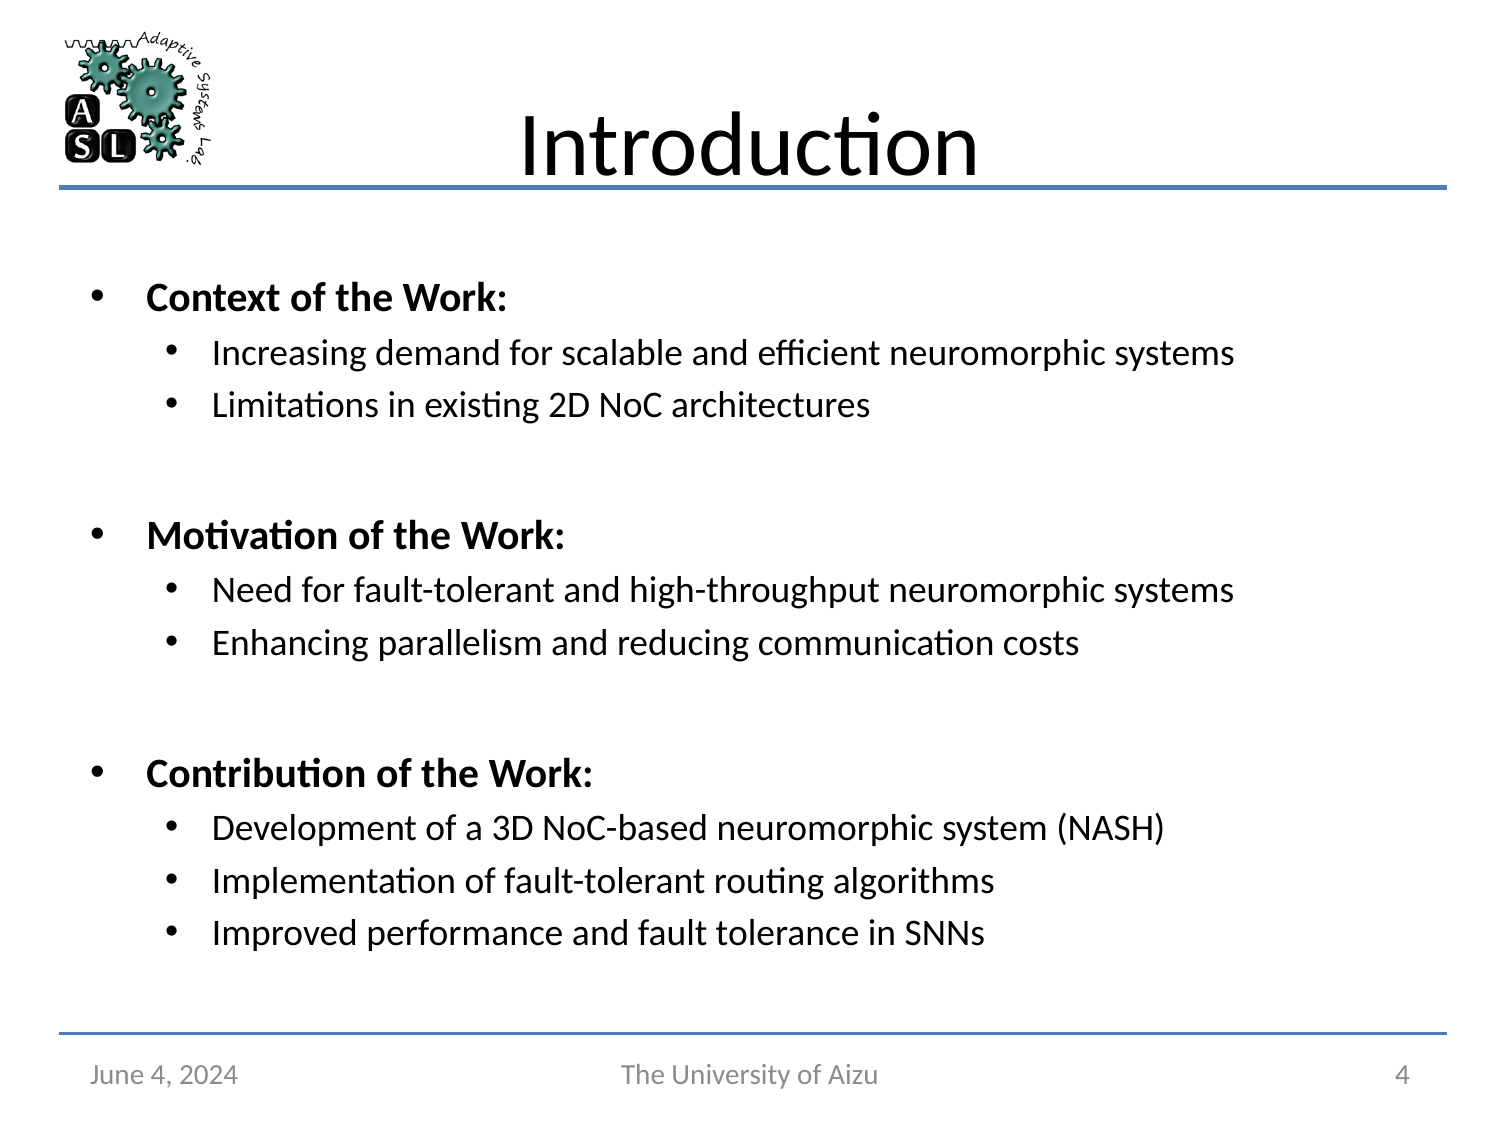

# Introduction
Context of the Work:
Increasing demand for scalable and efficient neuromorphic systems
Limitations in existing 2D NoC architectures

Motivation of the Work:
Need for fault-tolerant and high-throughput neuromorphic systems
Enhancing parallelism and reducing communication costs

Contribution of the Work:
Development of a 3D NoC-based neuromorphic system (NASH)
Implementation of fault-tolerant routing algorithms
Improved performance and fault tolerance in SNNs

June 4, 2024
The University of Aizu
4